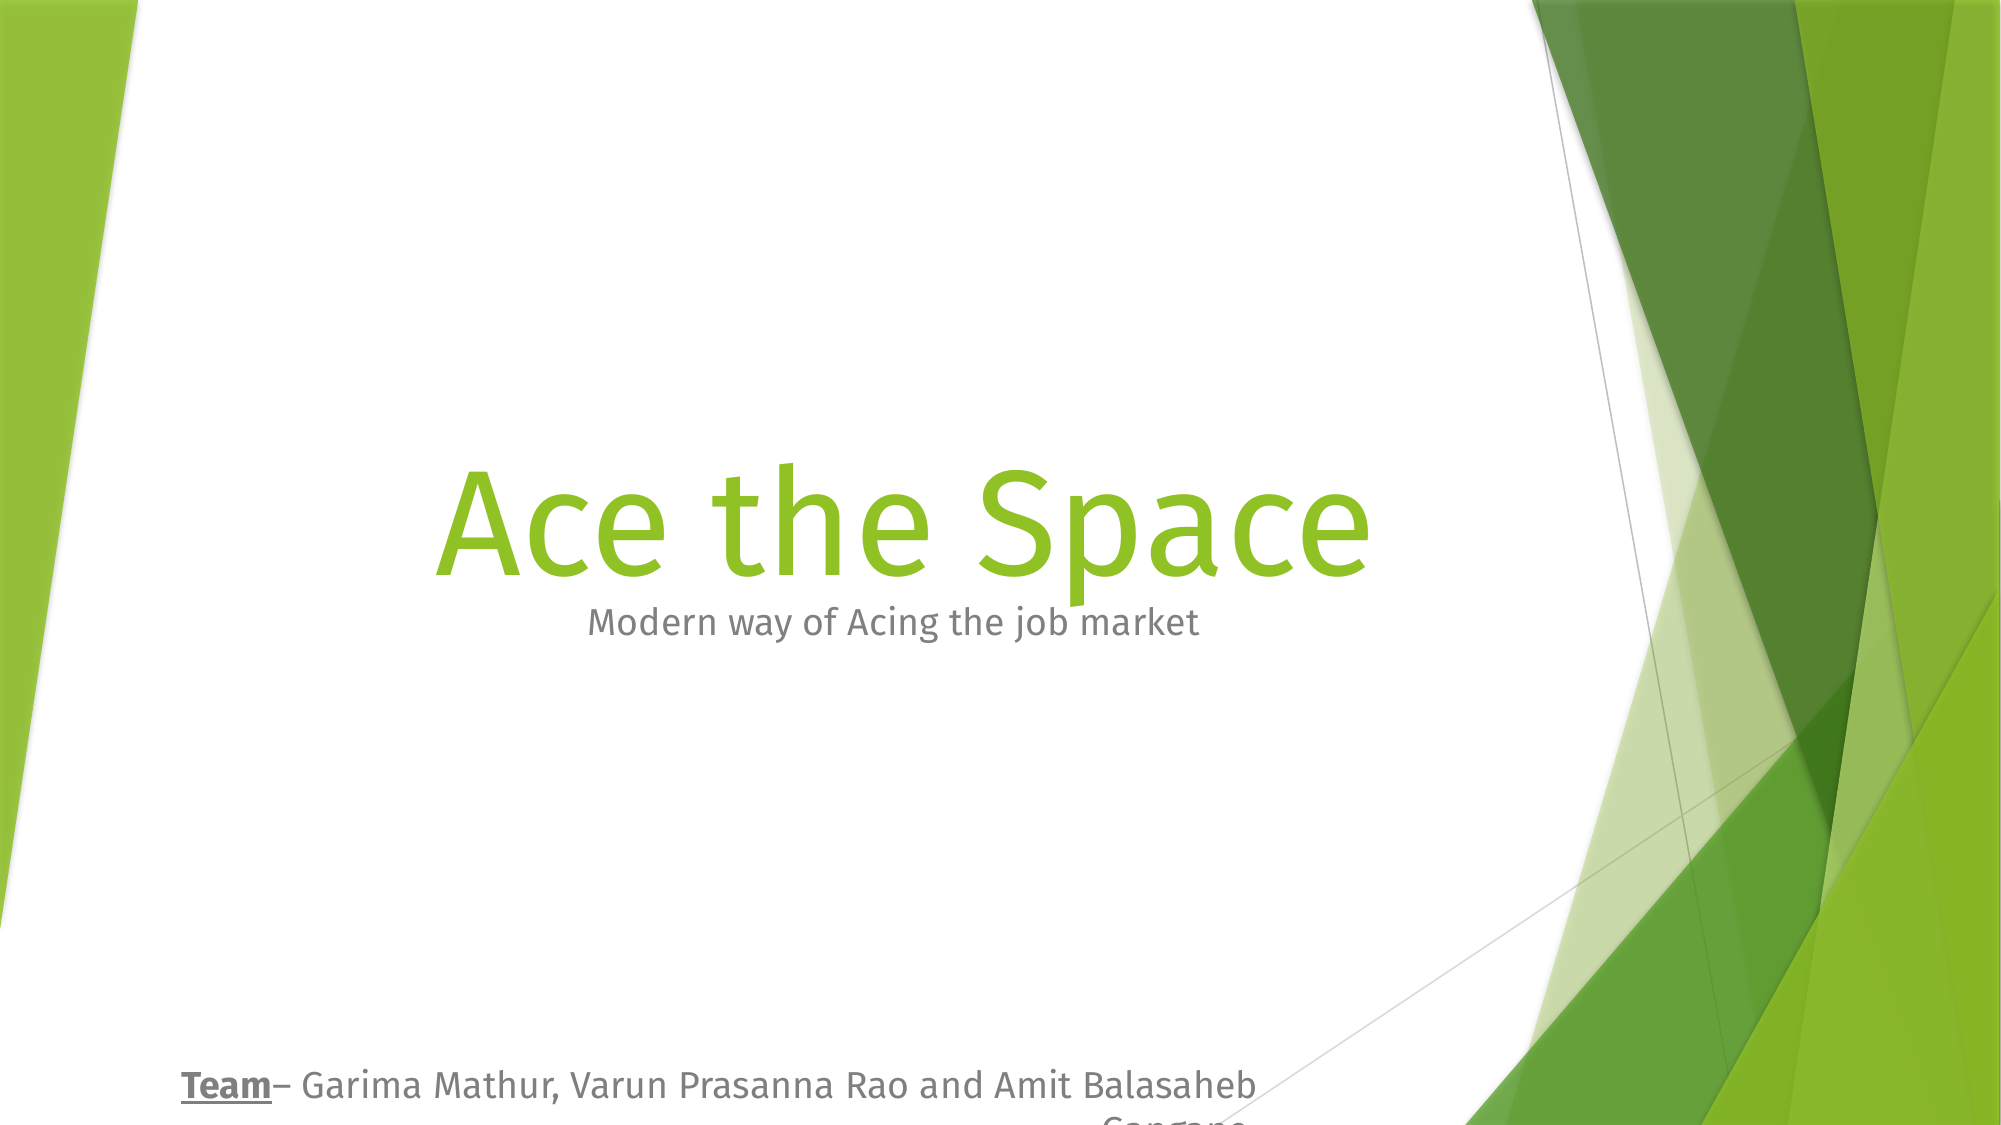

# Ace the Space
Modern way of Acing the job market

Team– Garima Mathur, Varun Prasanna Rao and Amit Balasaheb Gangane